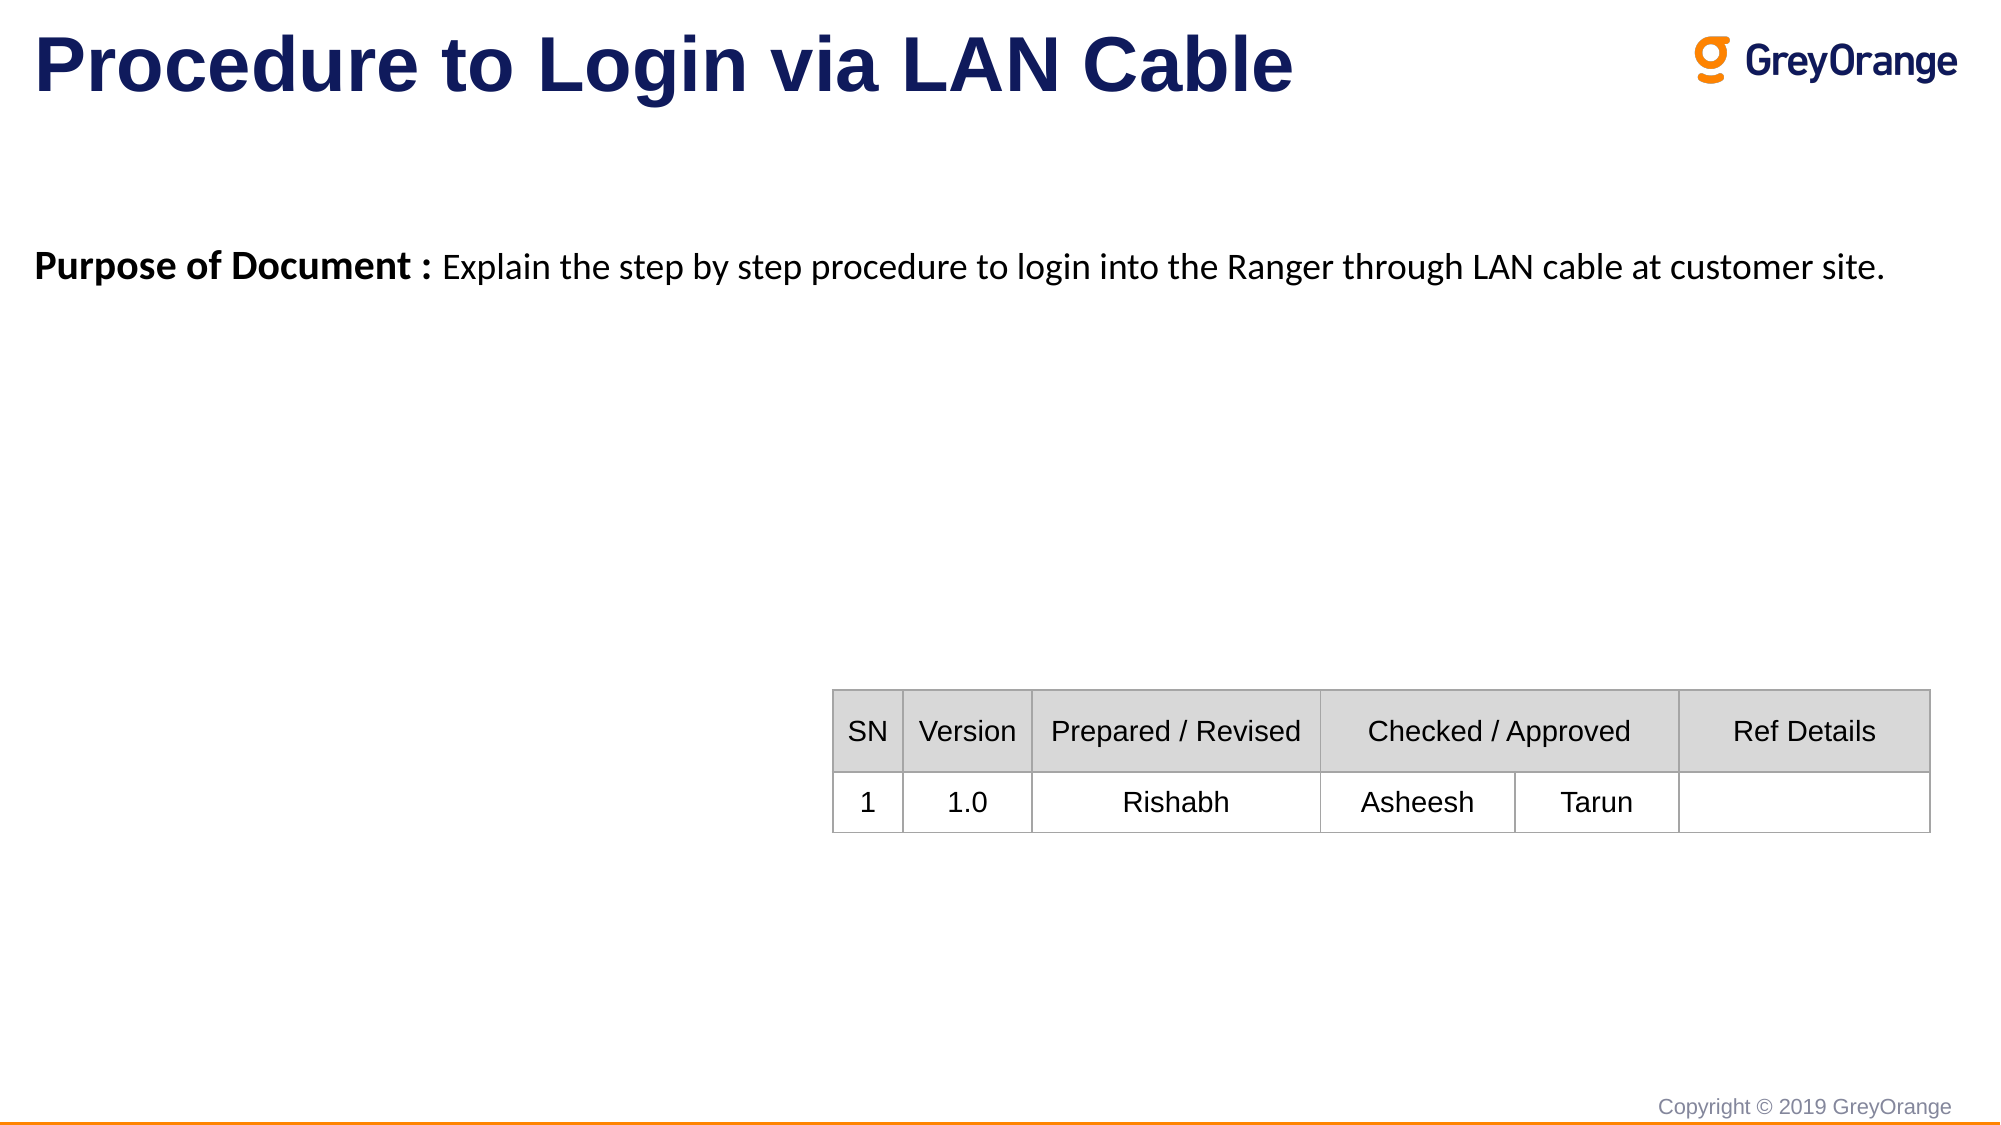

Procedure to Login via LAN Cable
Purpose of Document : Explain the step by step procedure to login into the Ranger through LAN cable at customer site.

| SN | Version | Prepared / Revised | Checked / Approved |  | Ref Details |
| --- | --- | --- | --- | --- | --- |
| 1 | 1.0 | Rishabh | Asheesh | Tarun |  |